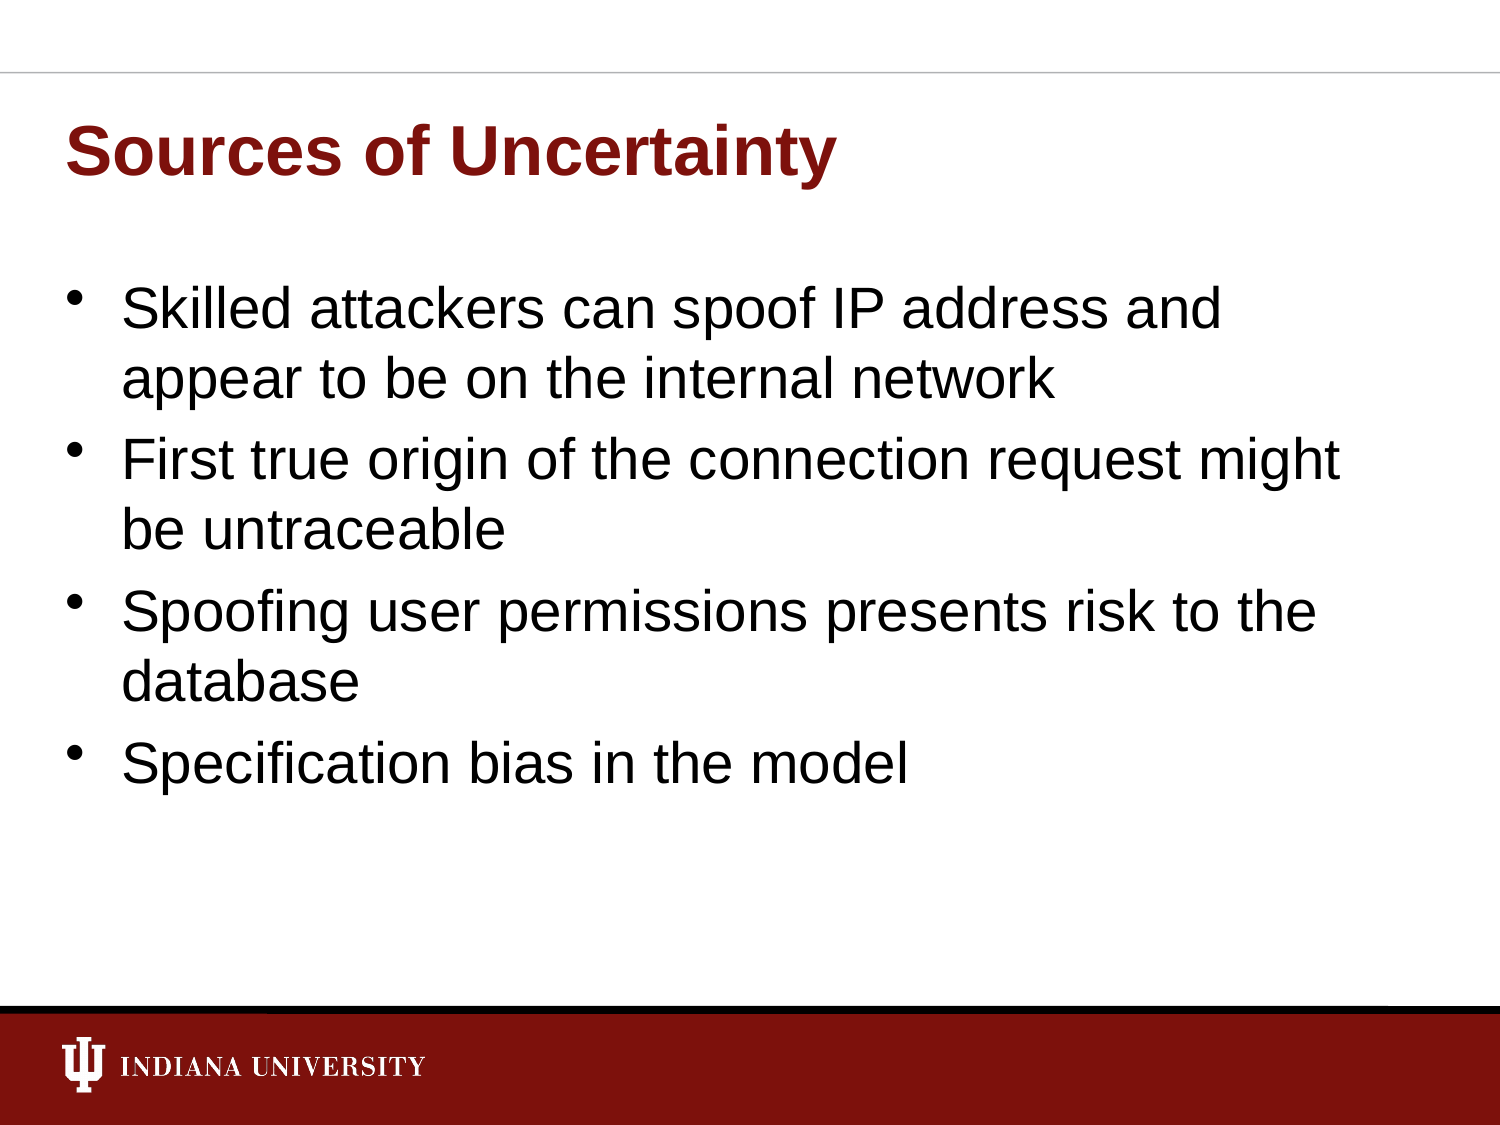

# Sources of Uncertainty
Skilled attackers can spoof IP address and appear to be on the internal network
First true origin of the connection request might be untraceable
Spoofing user permissions presents risk to the database
Specification bias in the model